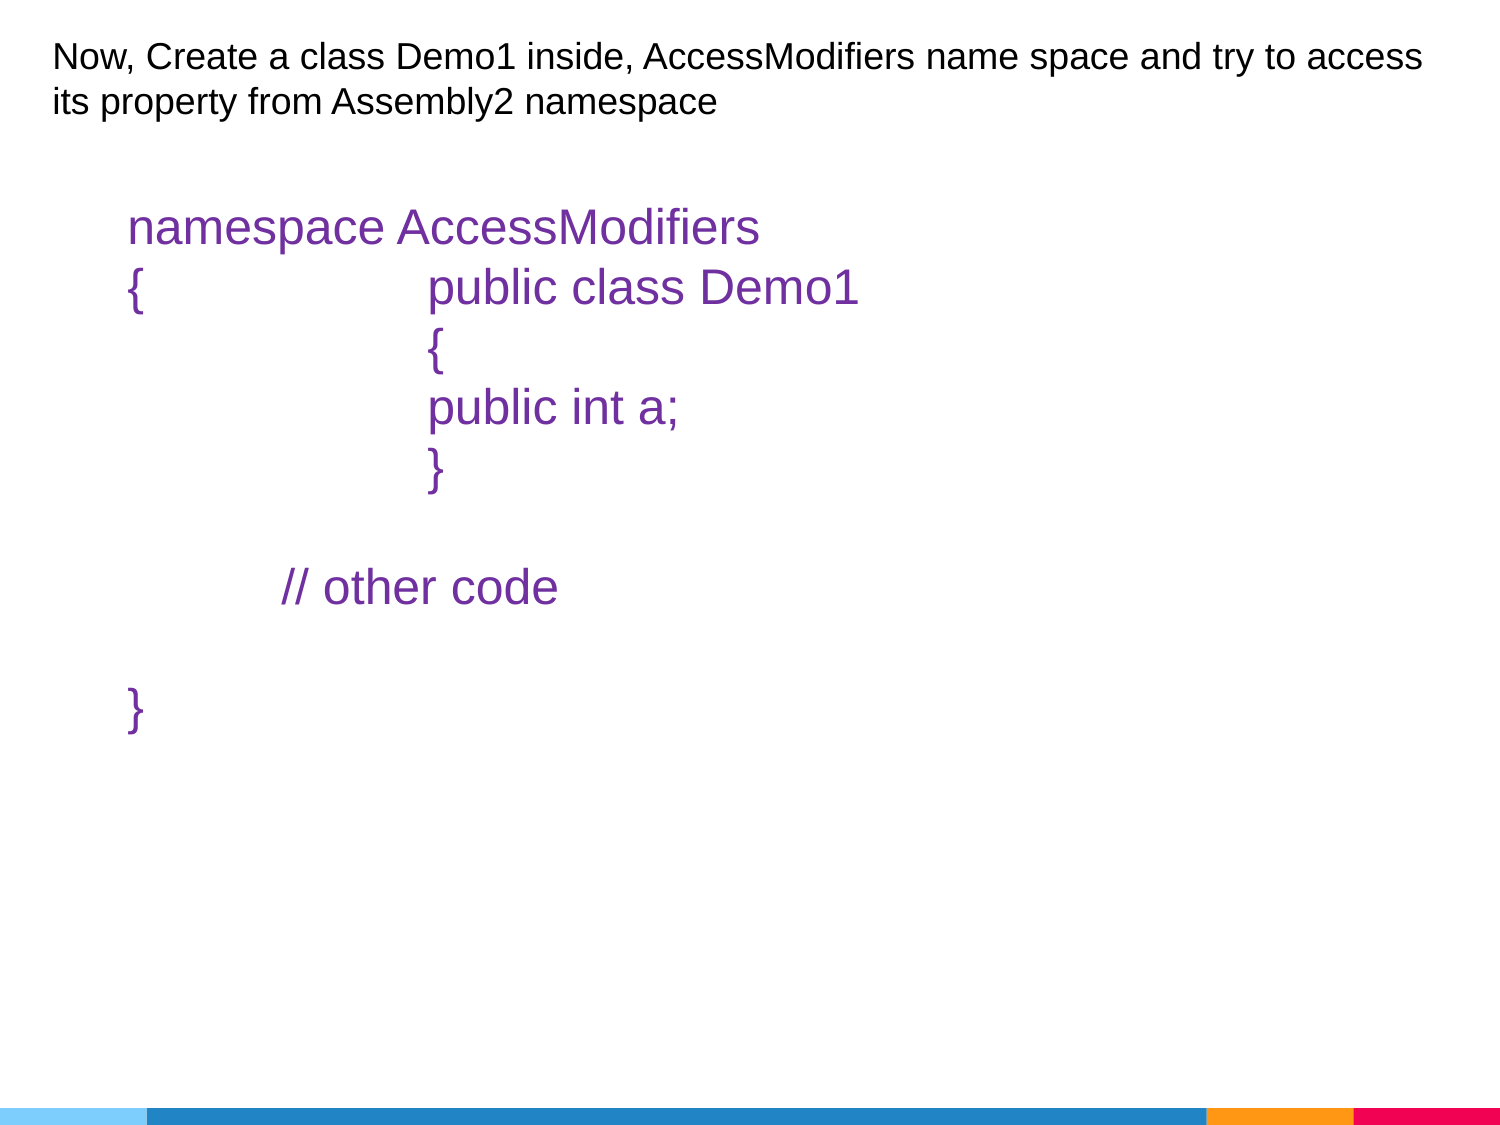

Now, Create a class Demo1 inside, AccessModifiers name space and try to access its property from Assembly2 namespace
namespace AccessModifiers
{		public class Demo1
		{
		public int a;
		}

           // other code

}